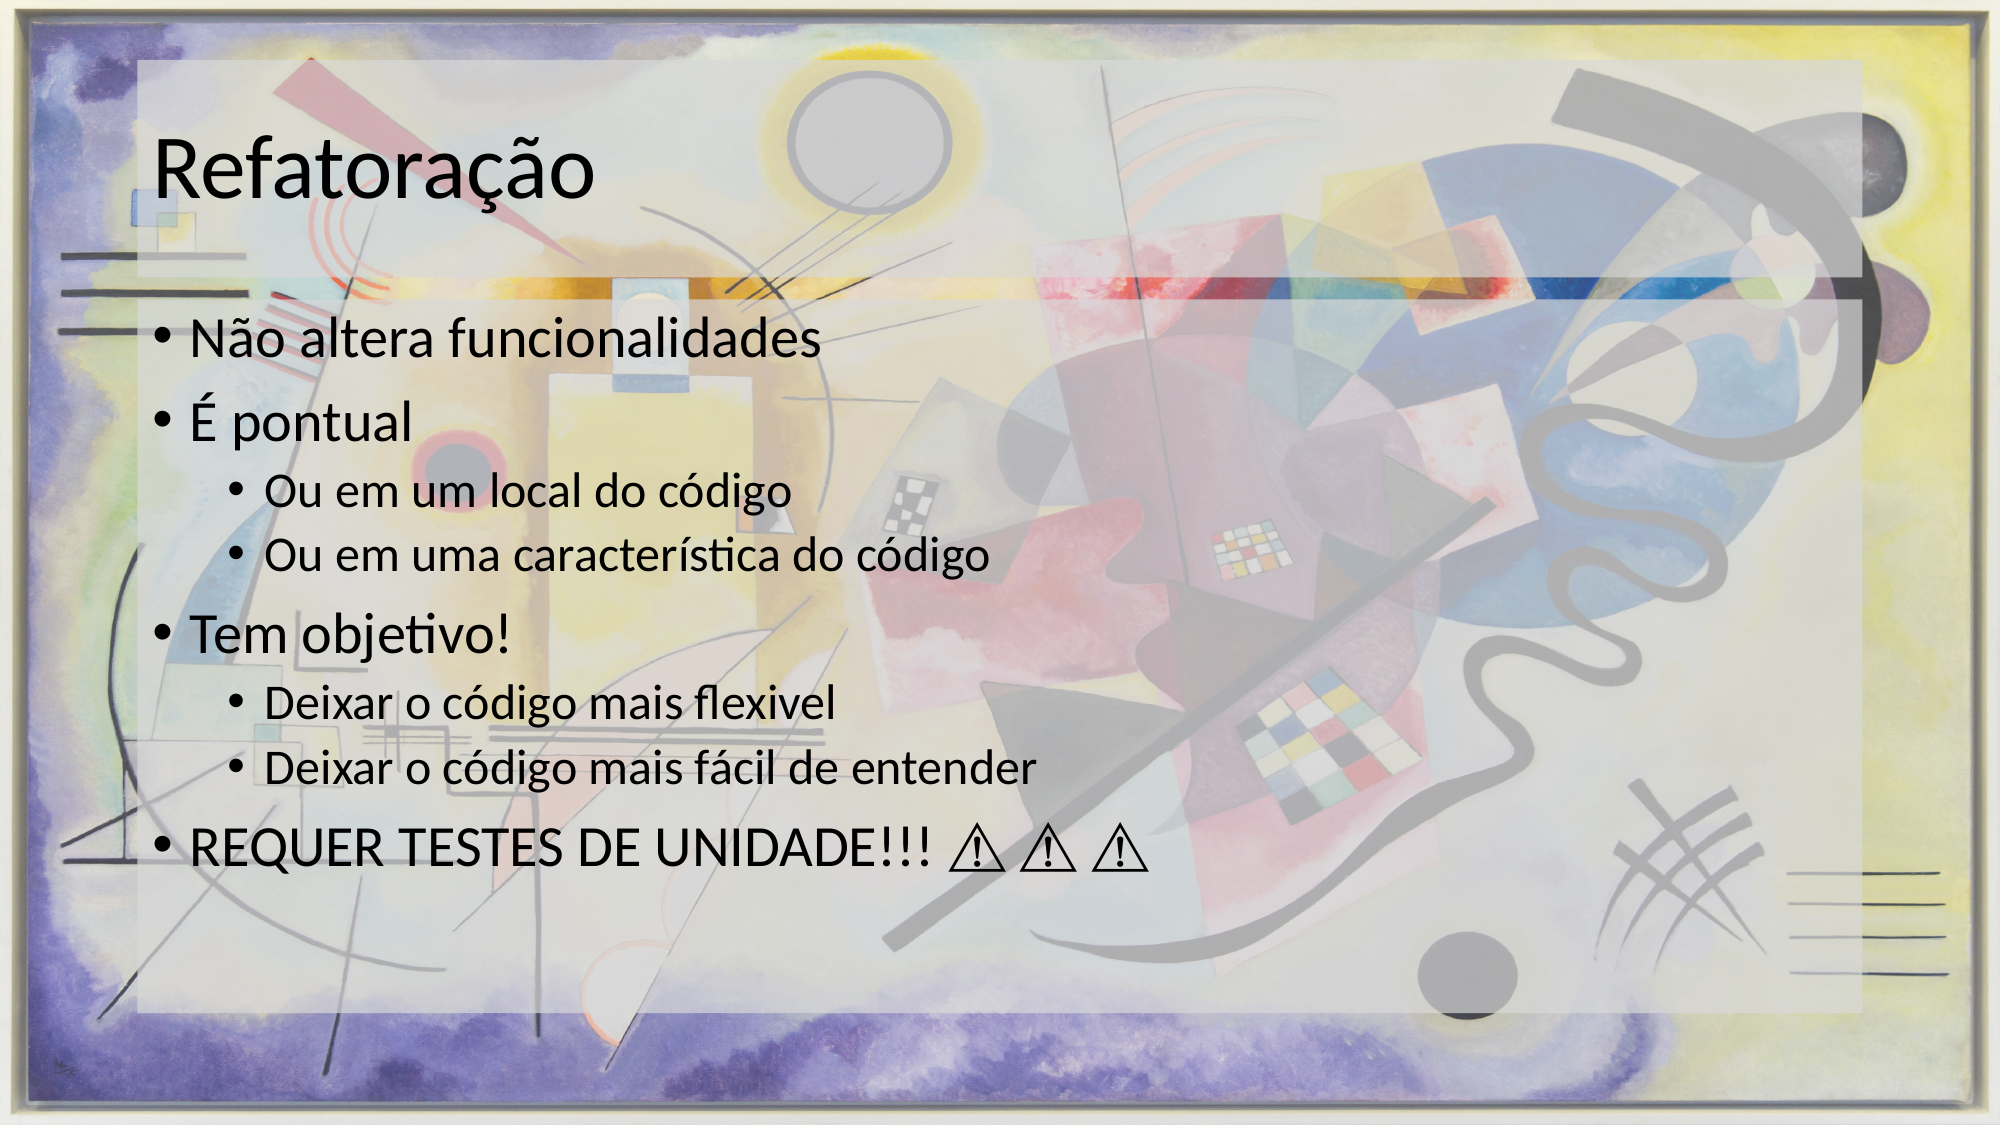

# Refatoração
Não altera funcionalidades
É pontual
Ou em um local do código
Ou em uma característica do código
Tem objetivo!
Deixar o código mais flexivel
Deixar o código mais fácil de entender
REQUER TESTES DE UNIDADE!!! ⚠️ ⚠️ ⚠️